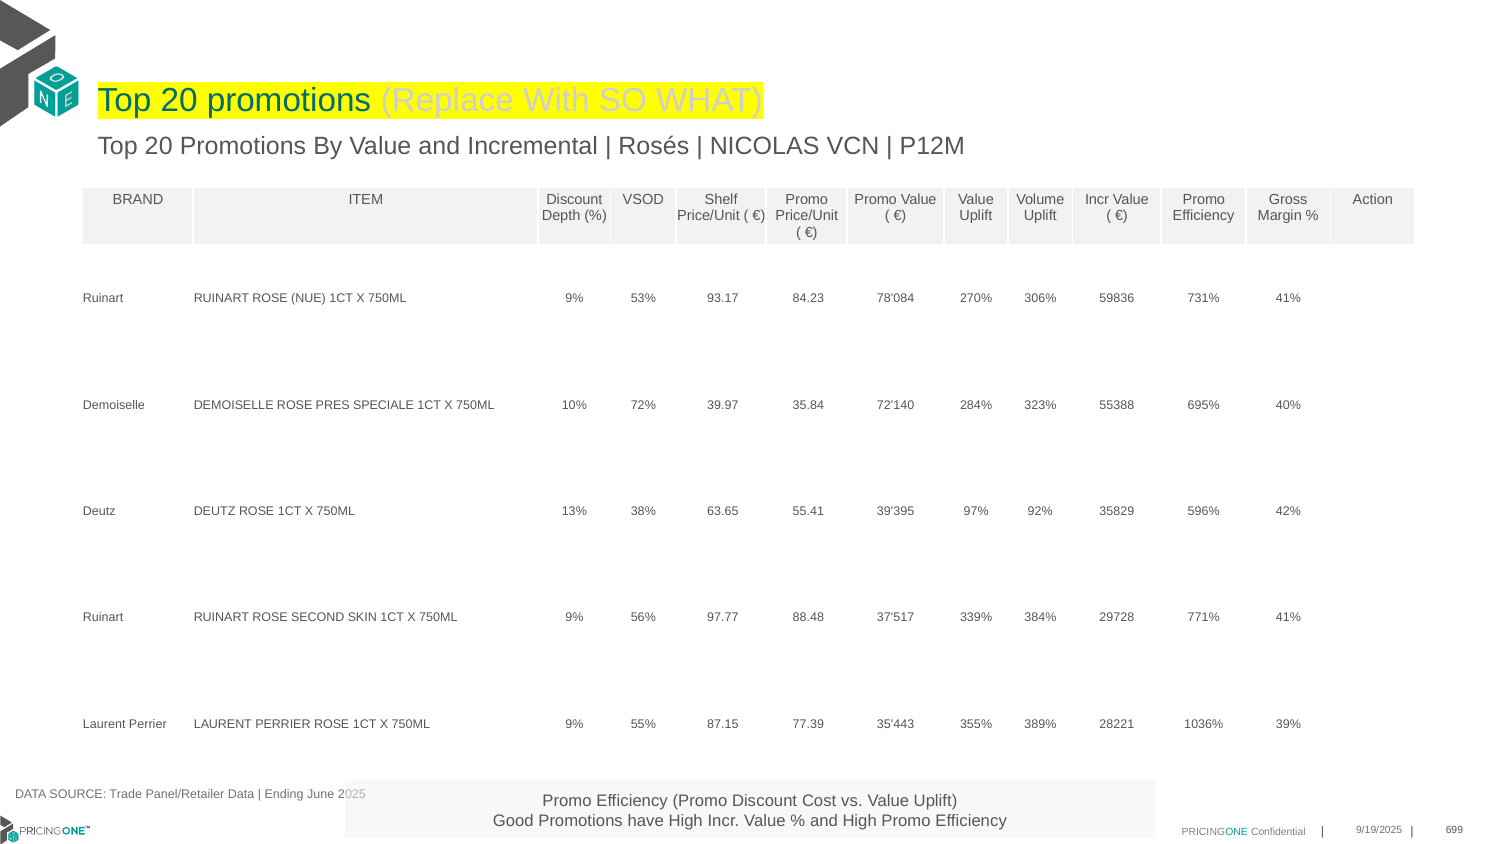

# Top 20 promotions (Replace With SO WHAT)
Top 20 Promotions By Value and Incremental | Rosés | NICOLAS VCN | P12M
| BRAND | ITEM | Discount Depth (%) | VSOD | Shelf Price/Unit ( €) | Promo Price/Unit ( €) | Promo Value ( €) | Value Uplift | Volume Uplift | Incr Value ( €) | Promo Efficiency | Gross Margin % | Action |
| --- | --- | --- | --- | --- | --- | --- | --- | --- | --- | --- | --- | --- |
| Ruinart | RUINART ROSE (NUE) 1CT X 750ML | 9% | 53% | 93.17 | 84.23 | 78'084 | 270% | 306% | 59836 | 731% | 41% |  |
| Demoiselle | DEMOISELLE ROSE PRES SPECIALE 1CT X 750ML | 10% | 72% | 39.97 | 35.84 | 72'140 | 284% | 323% | 55388 | 695% | 40% |  |
| Deutz | DEUTZ ROSE 1CT X 750ML | 13% | 38% | 63.65 | 55.41 | 39'395 | 97% | 92% | 35829 | 596% | 42% |  |
| Ruinart | RUINART ROSE SECOND SKIN 1CT X 750ML | 9% | 56% | 97.77 | 88.48 | 37'517 | 339% | 384% | 29728 | 771% | 41% |  |
| Laurent Perrier | LAURENT PERRIER ROSE 1CT X 750ML | 9% | 55% | 87.15 | 77.39 | 35'443 | 355% | 389% | 28221 | 1036% | 39% |  |
DATA SOURCE: Trade Panel/Retailer Data | Ending June 2025
Promo Efficiency (Promo Discount Cost vs. Value Uplift)
Good Promotions have High Incr. Value % and High Promo Efficiency

9/19/2025
699